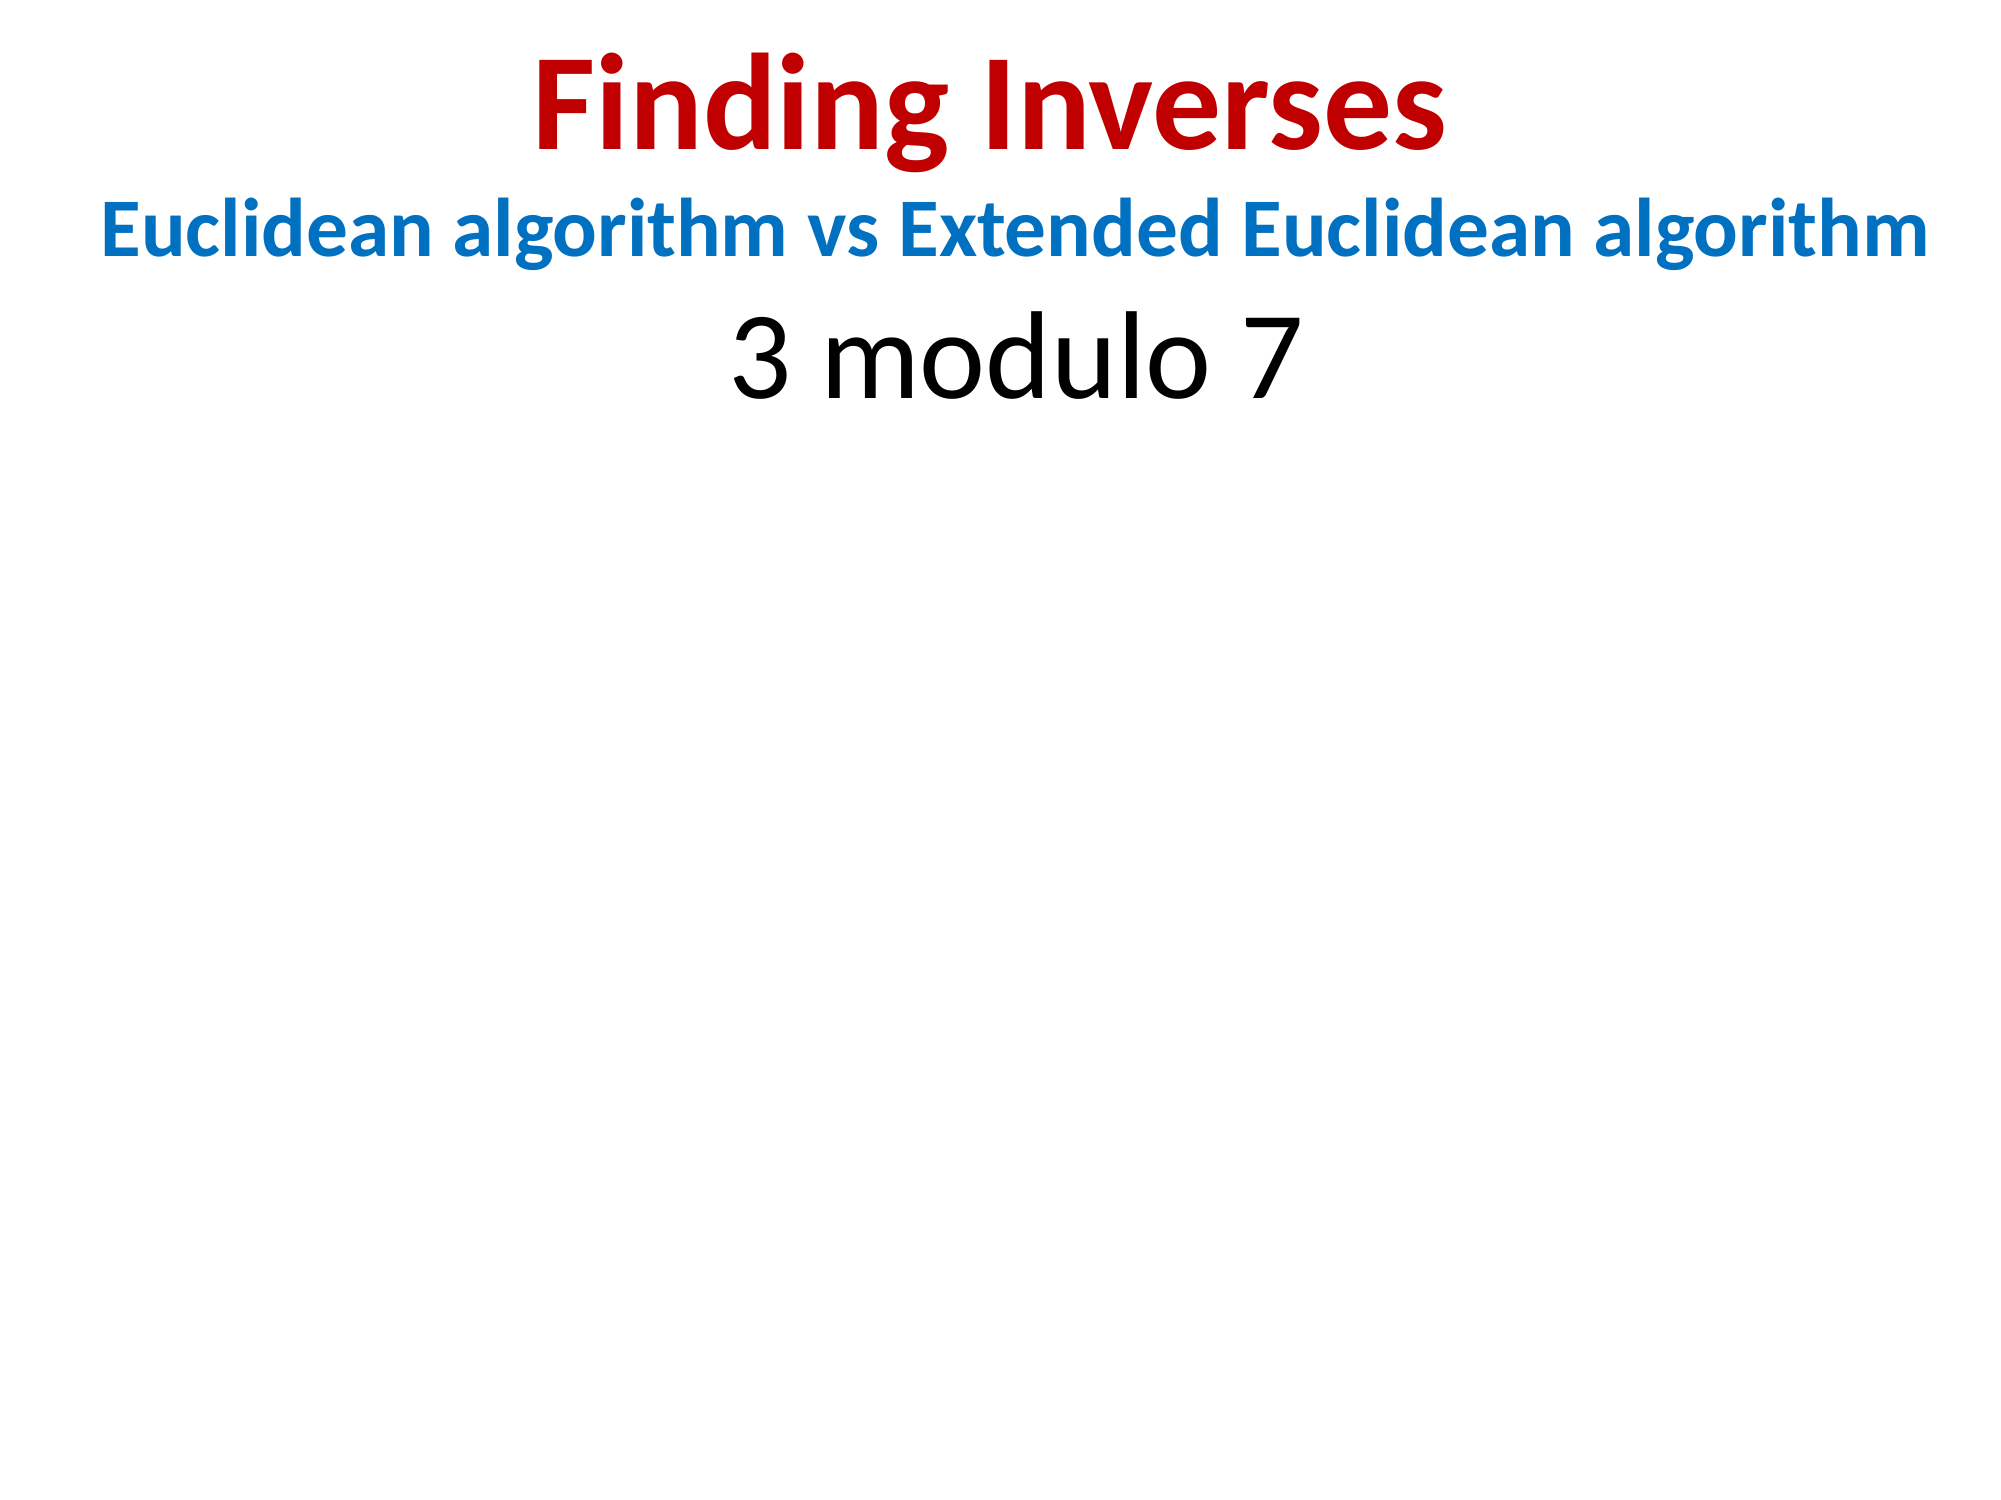

Finding Inverses

Euclidean algorithm vs Extended Euclidean algorithm
3 modulo 7